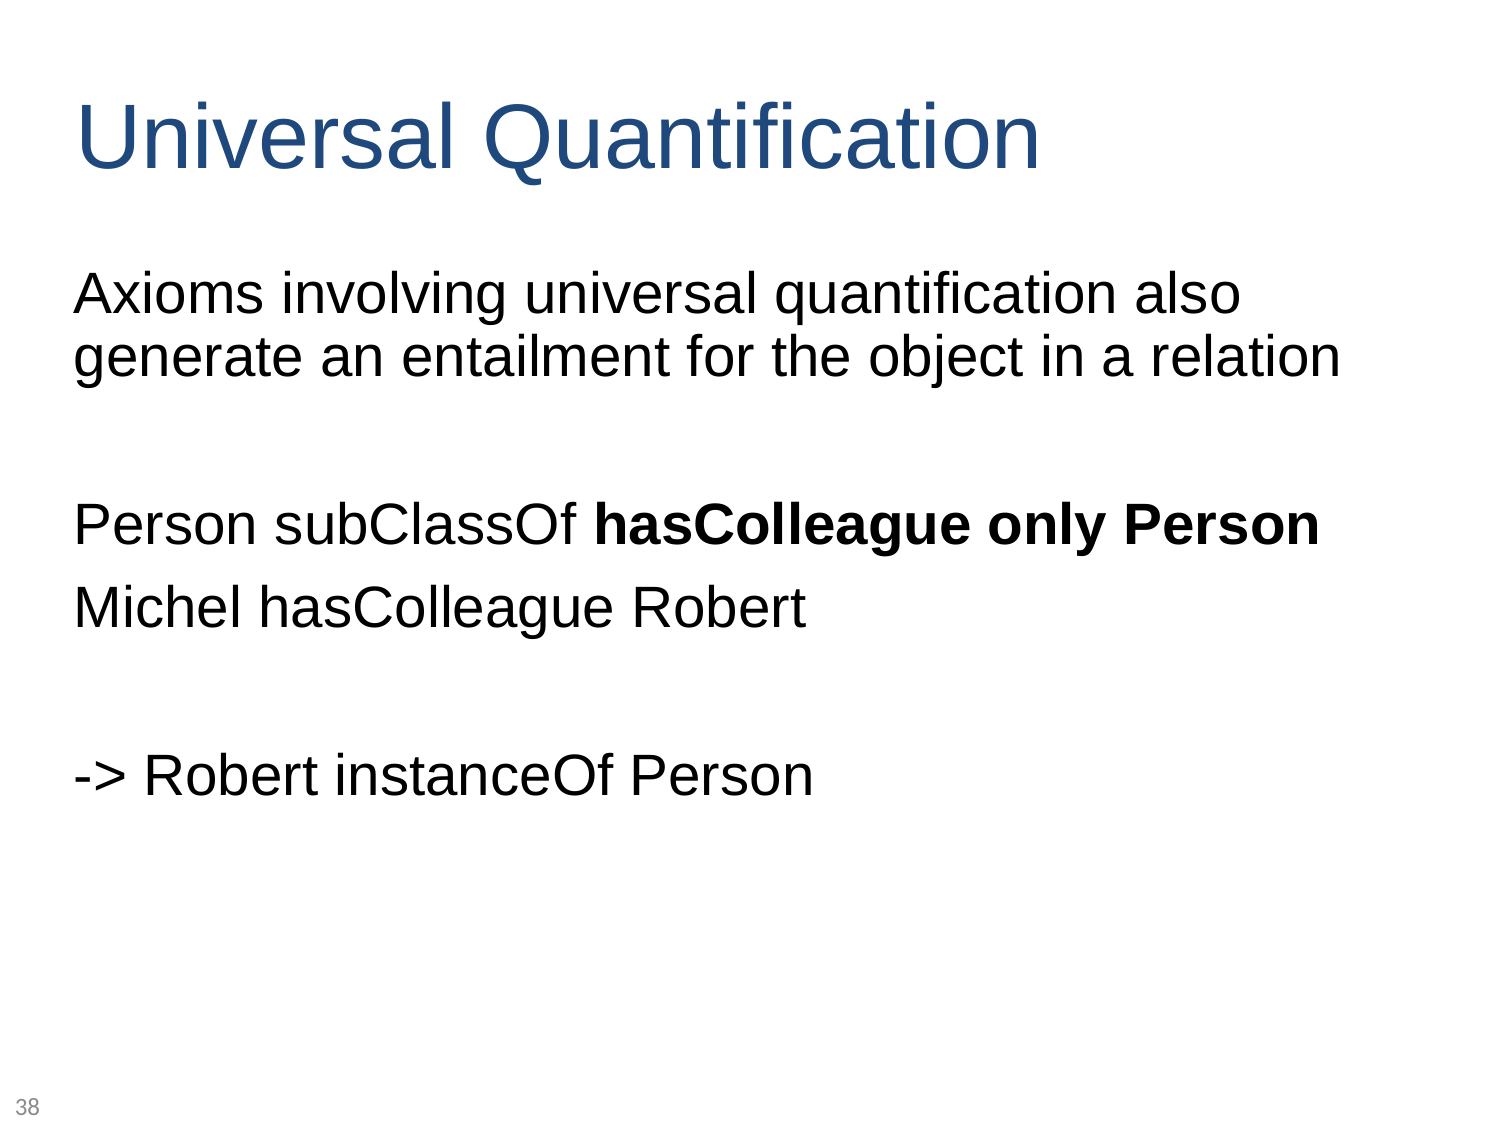

# Universal Quantification
Axioms involving universal quantification also generate an entailment for the object in a relation

Person subClassOf hasColleague only Person
Michel hasColleague Robert

-> Robert instanceOf Person
38